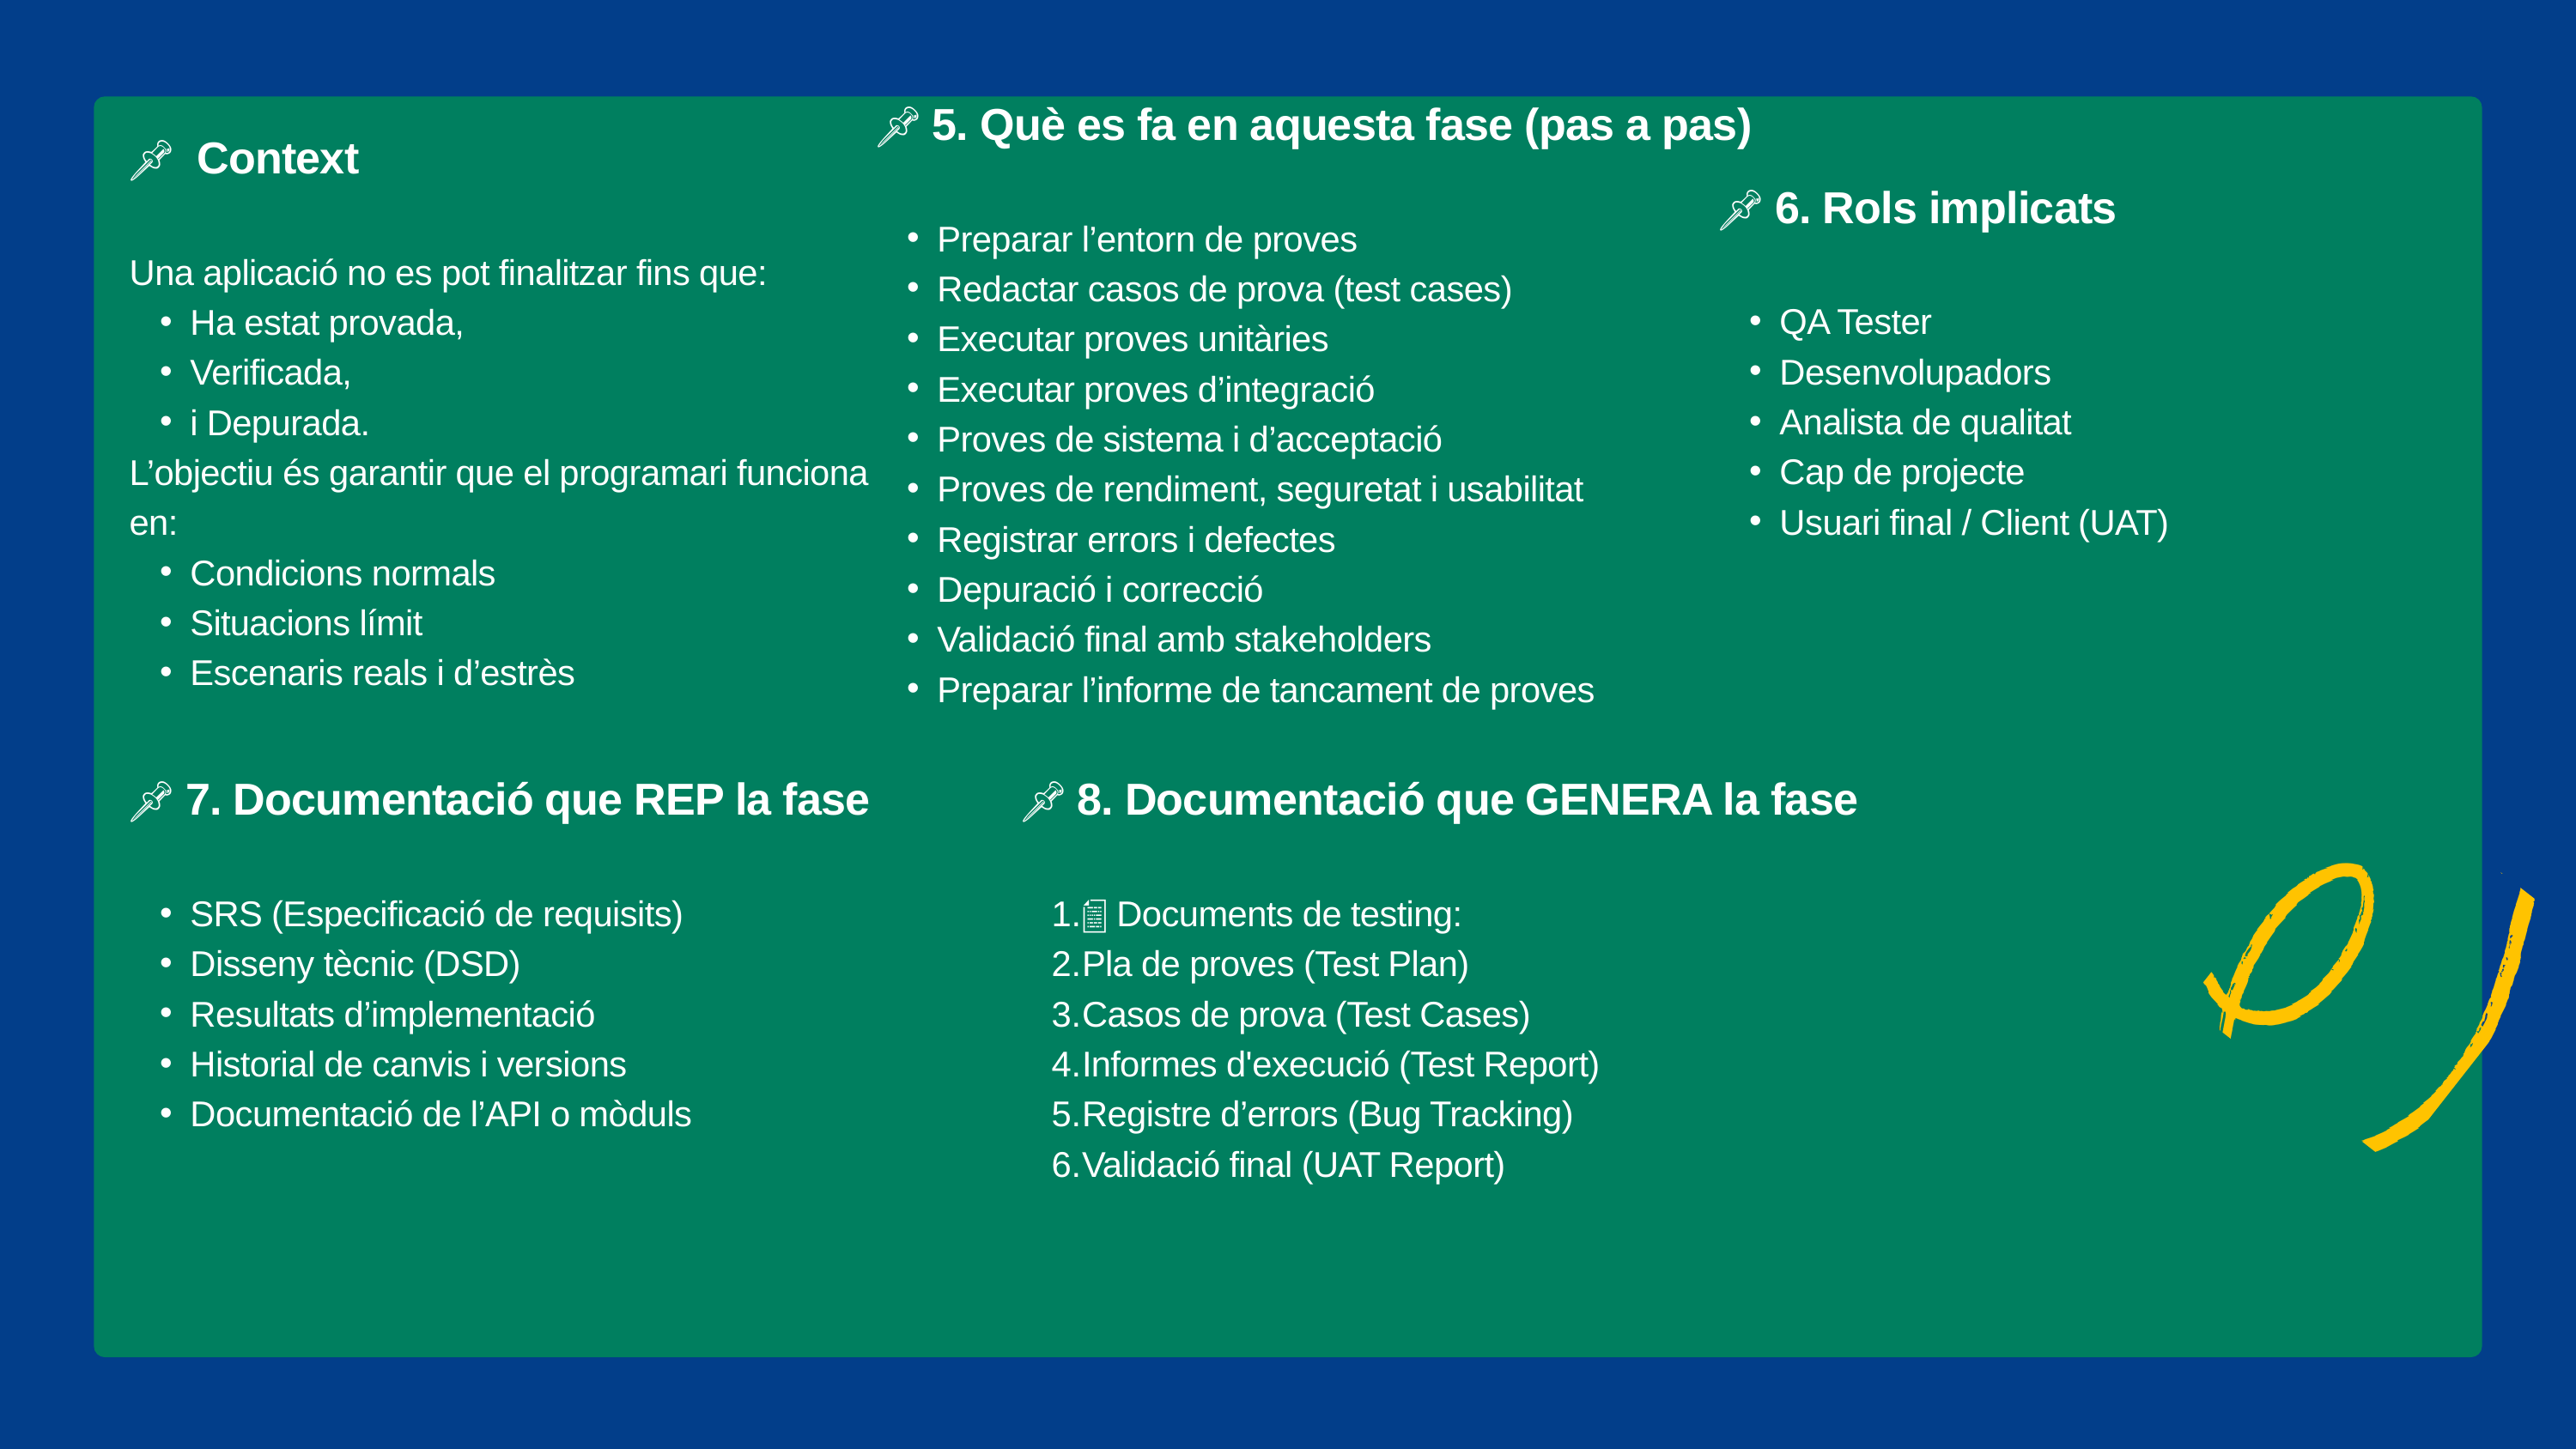

📌 5. Què es fa en aquesta fase (pas a pas)
Preparar l’entorn de proves
Redactar casos de prova (test cases)
Executar proves unitàries
Executar proves d’integració
Proves de sistema i d’acceptació
Proves de rendiment, seguretat i usabilitat
Registrar errors i defectes
Depuració i correcció
Validació final amb stakeholders
Preparar l’informe de tancament de proves

📌  Context
Una aplicació no es pot finalitzar fins que:
Ha estat provada,
Verificada,
i Depurada.
L’objectiu és garantir que el programari funciona en:
Condicions normals
Situacions límit
Escenaris reals i d’estrès

📌 6. Rols implicats
QA Tester
Desenvolupadors
Analista de qualitat
Cap de projecte
Usuari final / Client (UAT)

📌 7. Documentació que REP la fase
SRS (Especificació de requisits)
Disseny tècnic (DSD)
Resultats d’implementació
Historial de canvis i versions
Documentació de l’API o mòduls

📌 8. Documentació que GENERA la fase
📄 Documents de testing:
Pla de proves (Test Plan)
Casos de prova (Test Cases)
Informes d'execució (Test Report)
Registre d’errors (Bug Tracking)
Validació final (UAT Report)

36